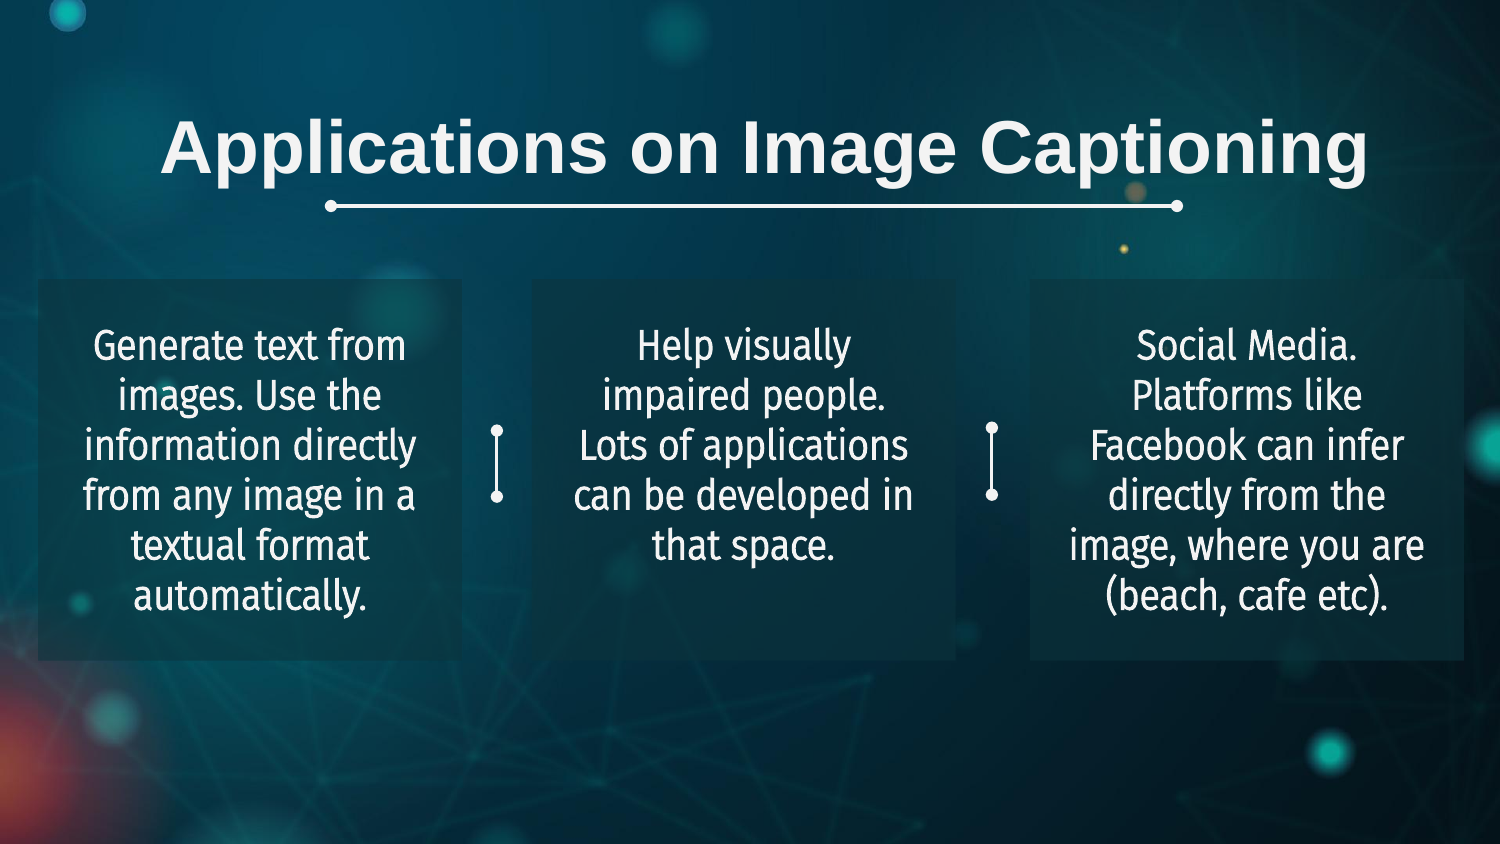

Applications on Image Captioning
Help visually impaired people. Lots of applications can be developed in that space.
Social Media. Platforms like Facebook can infer directly from the image, where you are (beach, cafe etc).

Generate text from images. Use the information directly from any image in a textual format automatically.